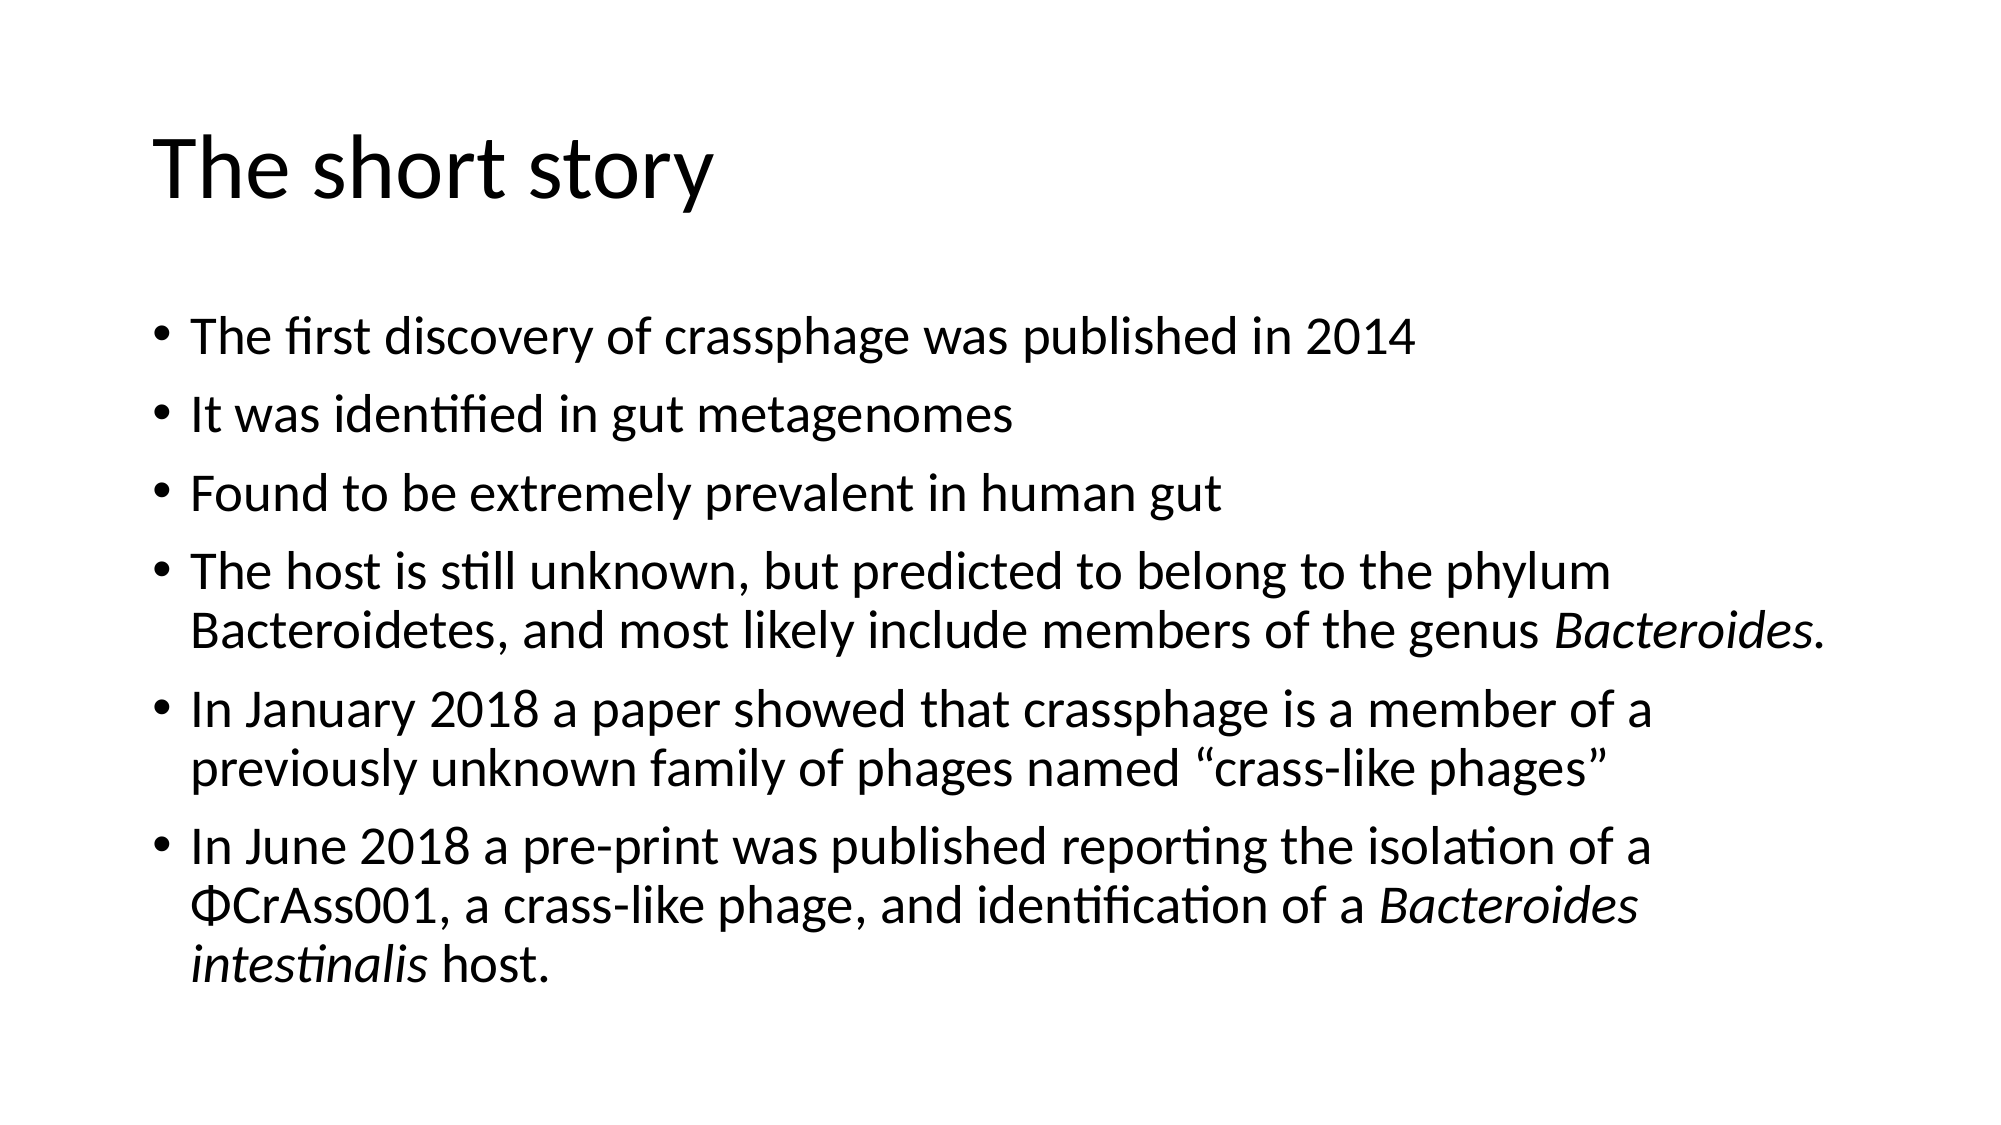

# The short story
The first discovery of crassphage was published in 2014
It was identified in gut metagenomes
Found to be extremely prevalent in human gut
The host is still unknown, but predicted to belong to the phylum Bacteroidetes, and most likely include members of the genus Bacteroides.
In January 2018 a paper showed that crassphage is a member of a previously unknown family of phages named “crass-like phages”
In June 2018 a pre-print was published reporting the isolation of a ΦCrAss001, a crass-like phage, and identification of a Bacteroides intestinalis host.